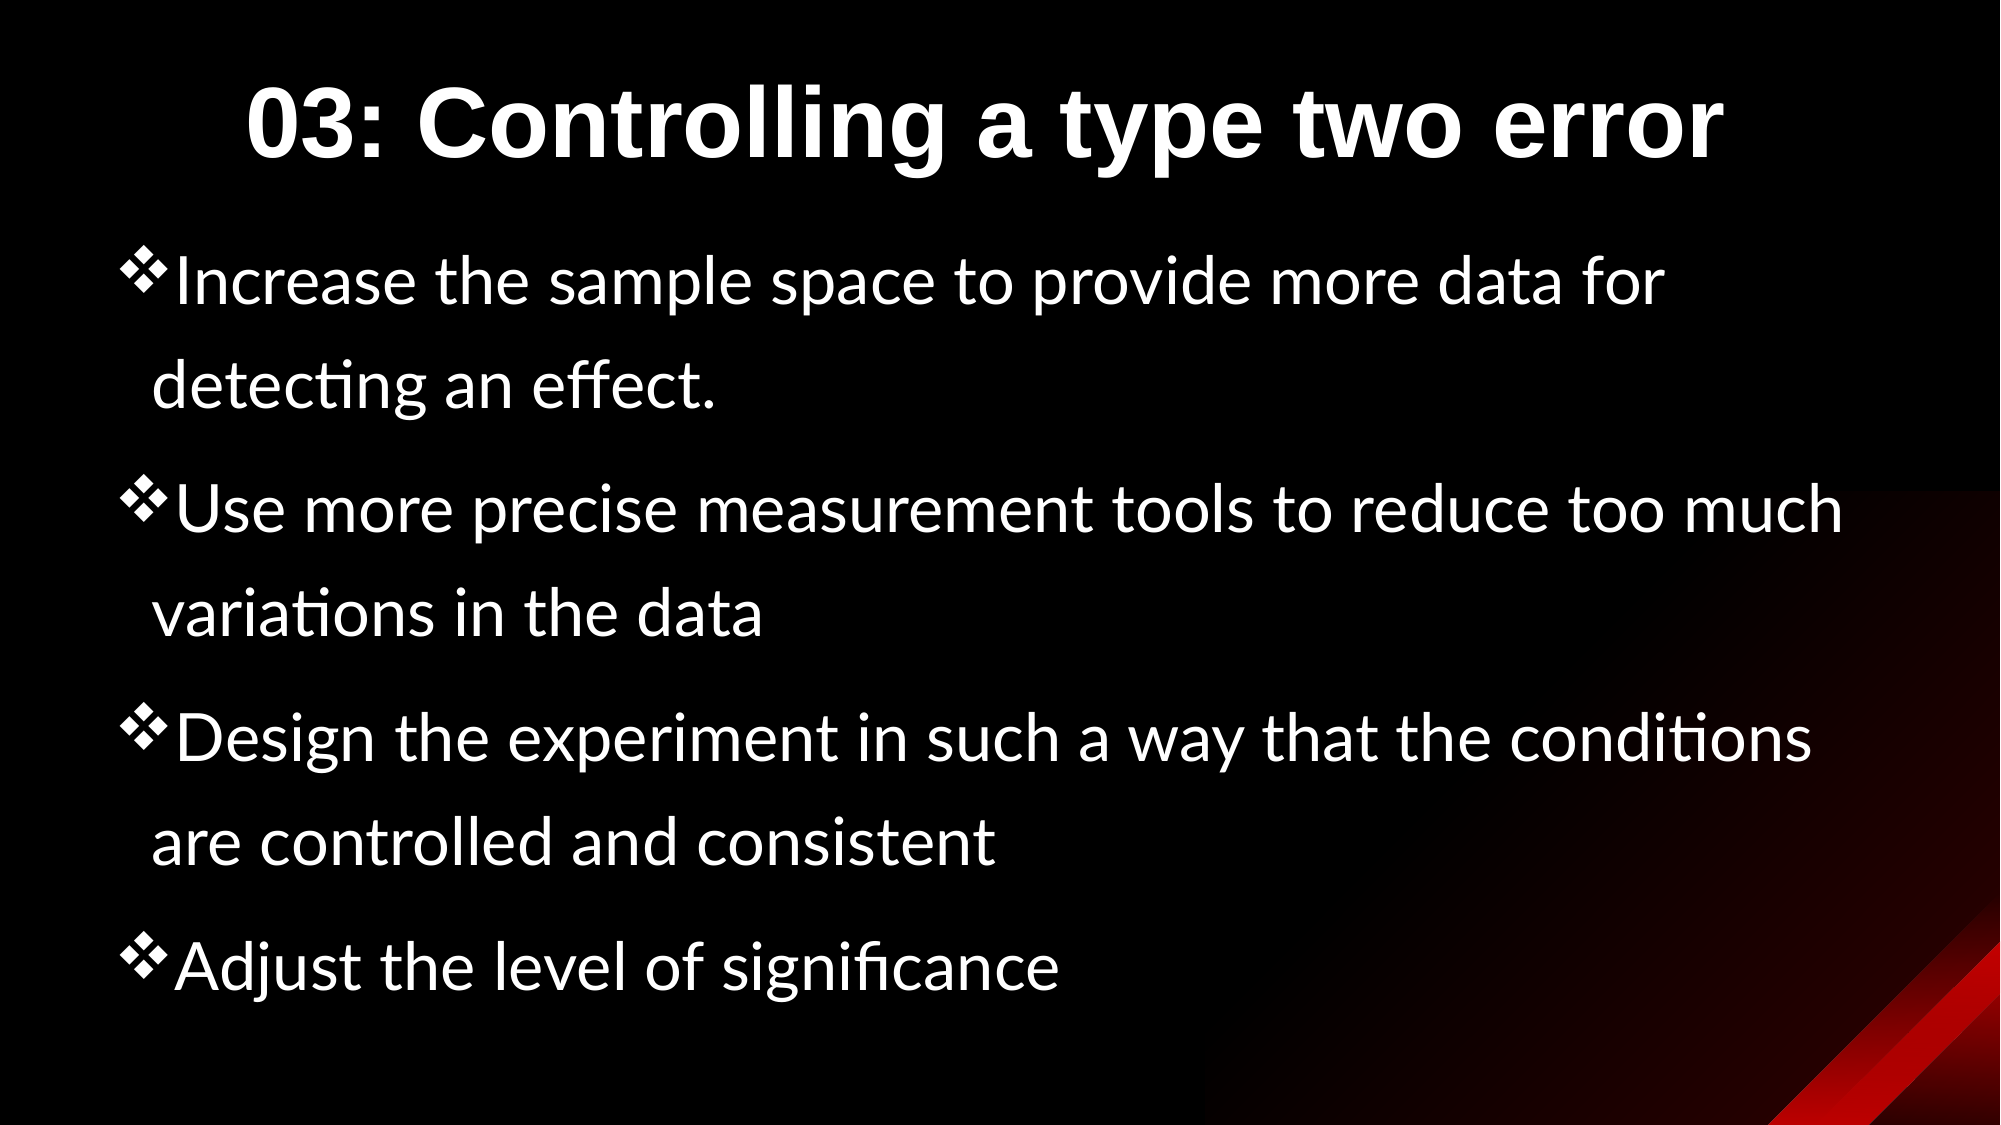

# 03: Controlling a type two error
Increase the sample space to provide more data for detecting an effect.
Use more precise measurement tools to reduce too much variations in the data
Design the experiment in such a way that the conditions are controlled and consistent
Adjust the level of significance